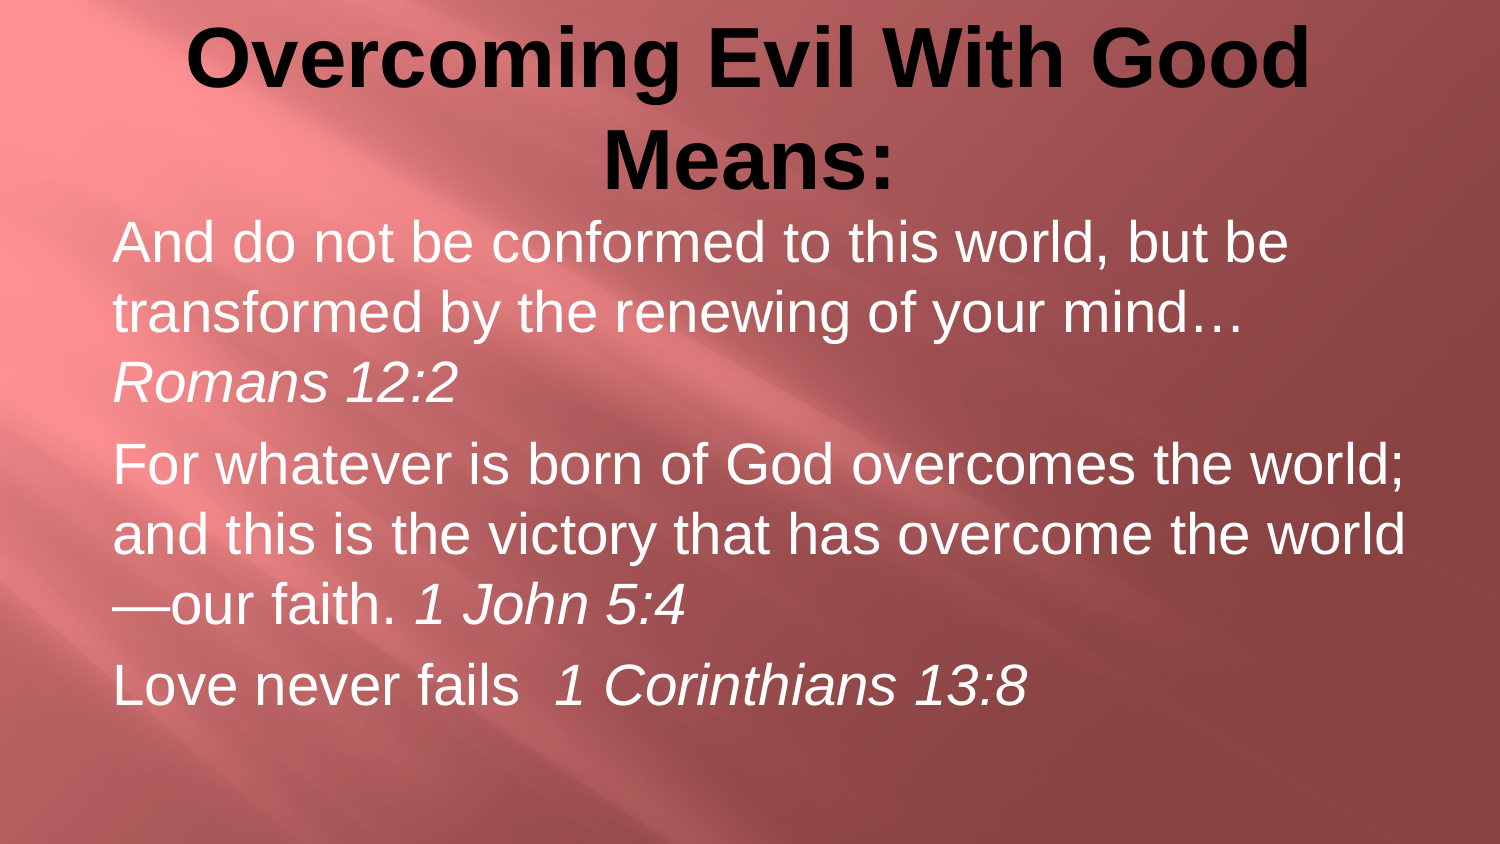

# Overcoming Evil With Good Means:
And do not be conformed to this world, but be transformed by the renewing of your mind… Romans 12:2
For whatever is born of God overcomes the world; and this is the victory that has overcome the world—our faith. 1 John 5:4
Love never fails  1 Corinthians 13:8